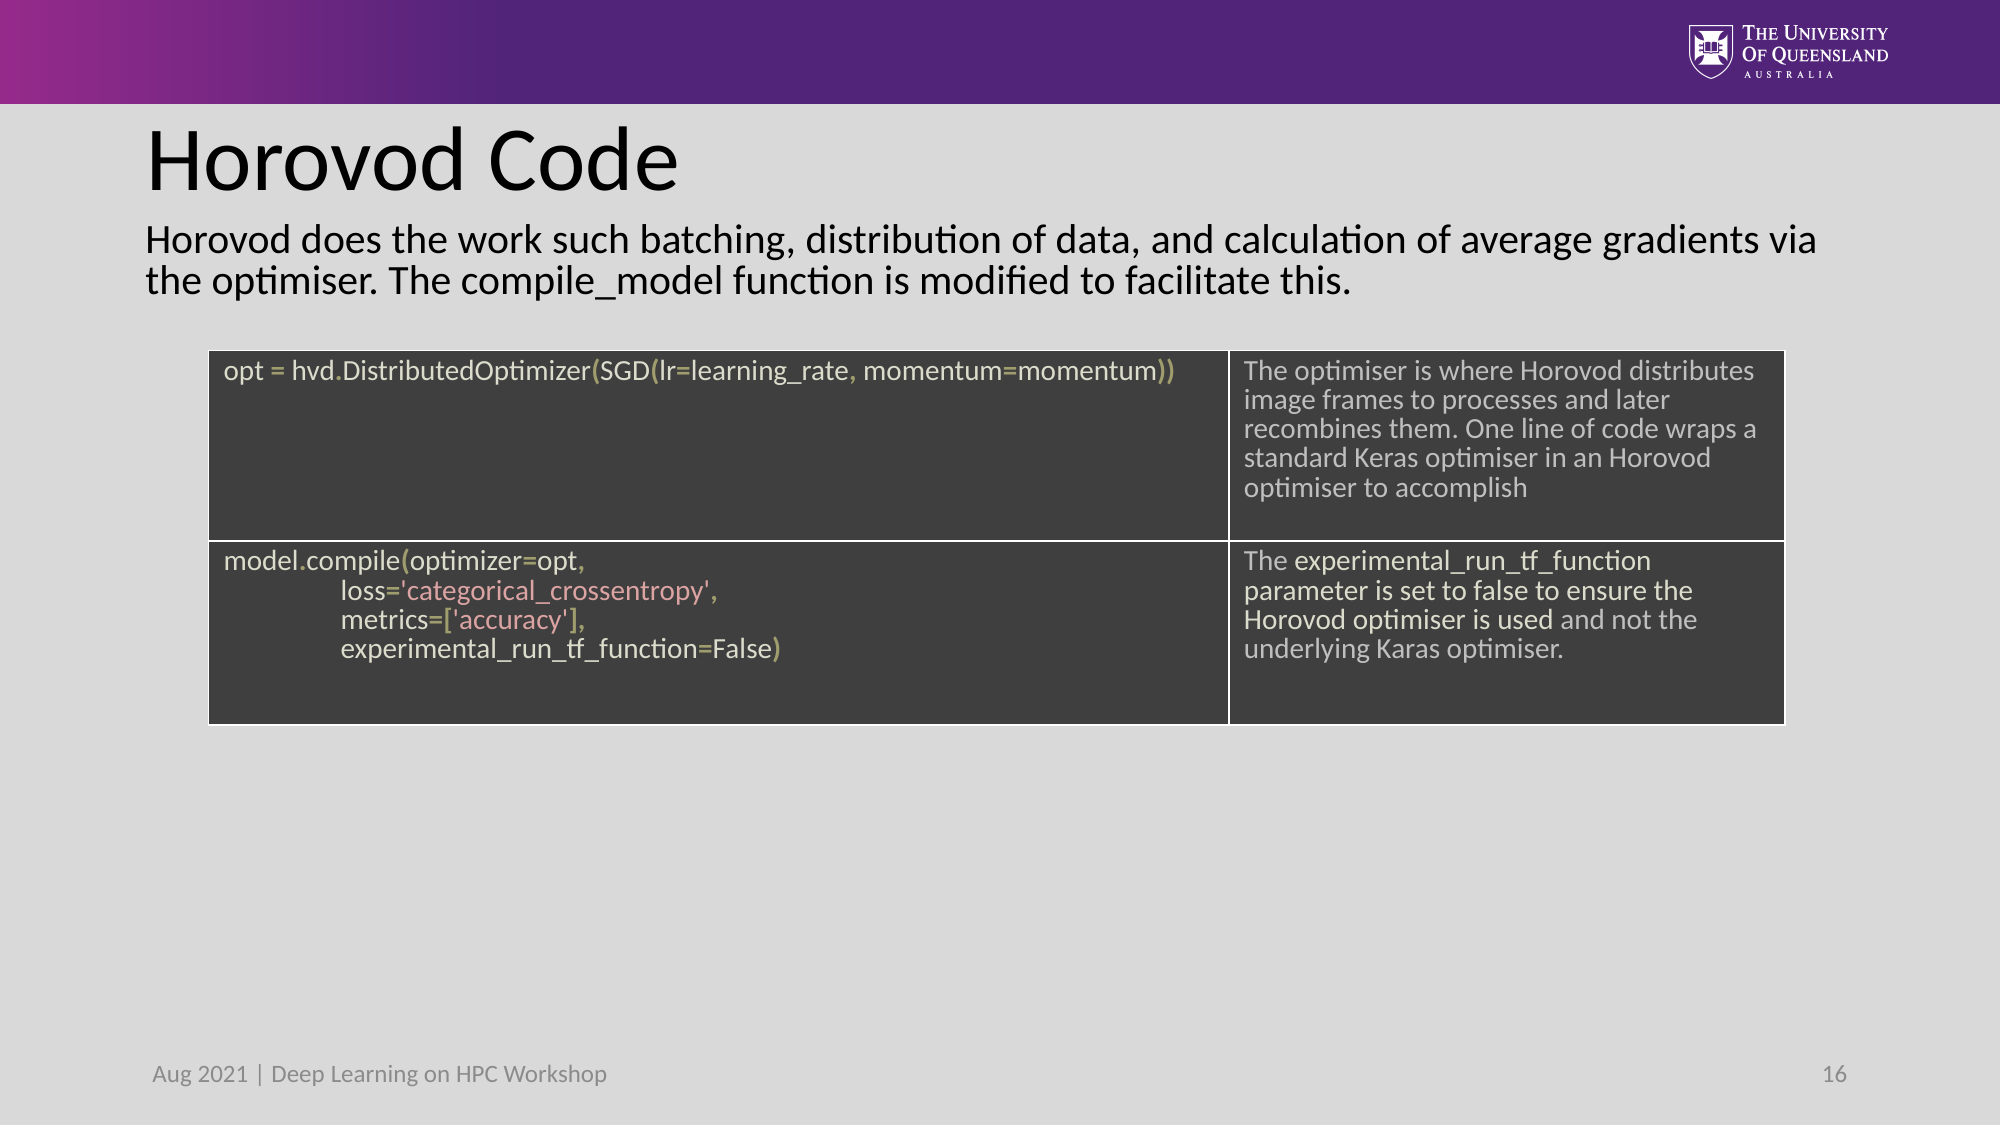

# Horovod Code
Horovod does the work such batching, distribution of data, and calculation of average gradients via the optimiser. The compile_model function is modified to facilitate this.
| opt = hvd.DistributedOptimizer(SGD(lr=learning\_rate, momentum=momentum)) | The optimiser is where Horovod distributes image frames to processes and later recombines them. One line of code wraps a standard Keras optimiser in an Horovod optimiser to accomplish |
| --- | --- |
| model.compile(optimizer=opt, loss='categorical\_crossentropy', metrics=['accuracy'], experimental\_run\_tf\_function=False) | The experimental\_run\_tf\_function parameter is set to false to ensure the Horovod optimiser is used and not the underlying Karas optimiser. |
Aug 2021 | Deep Learning on HPC Workshop
16